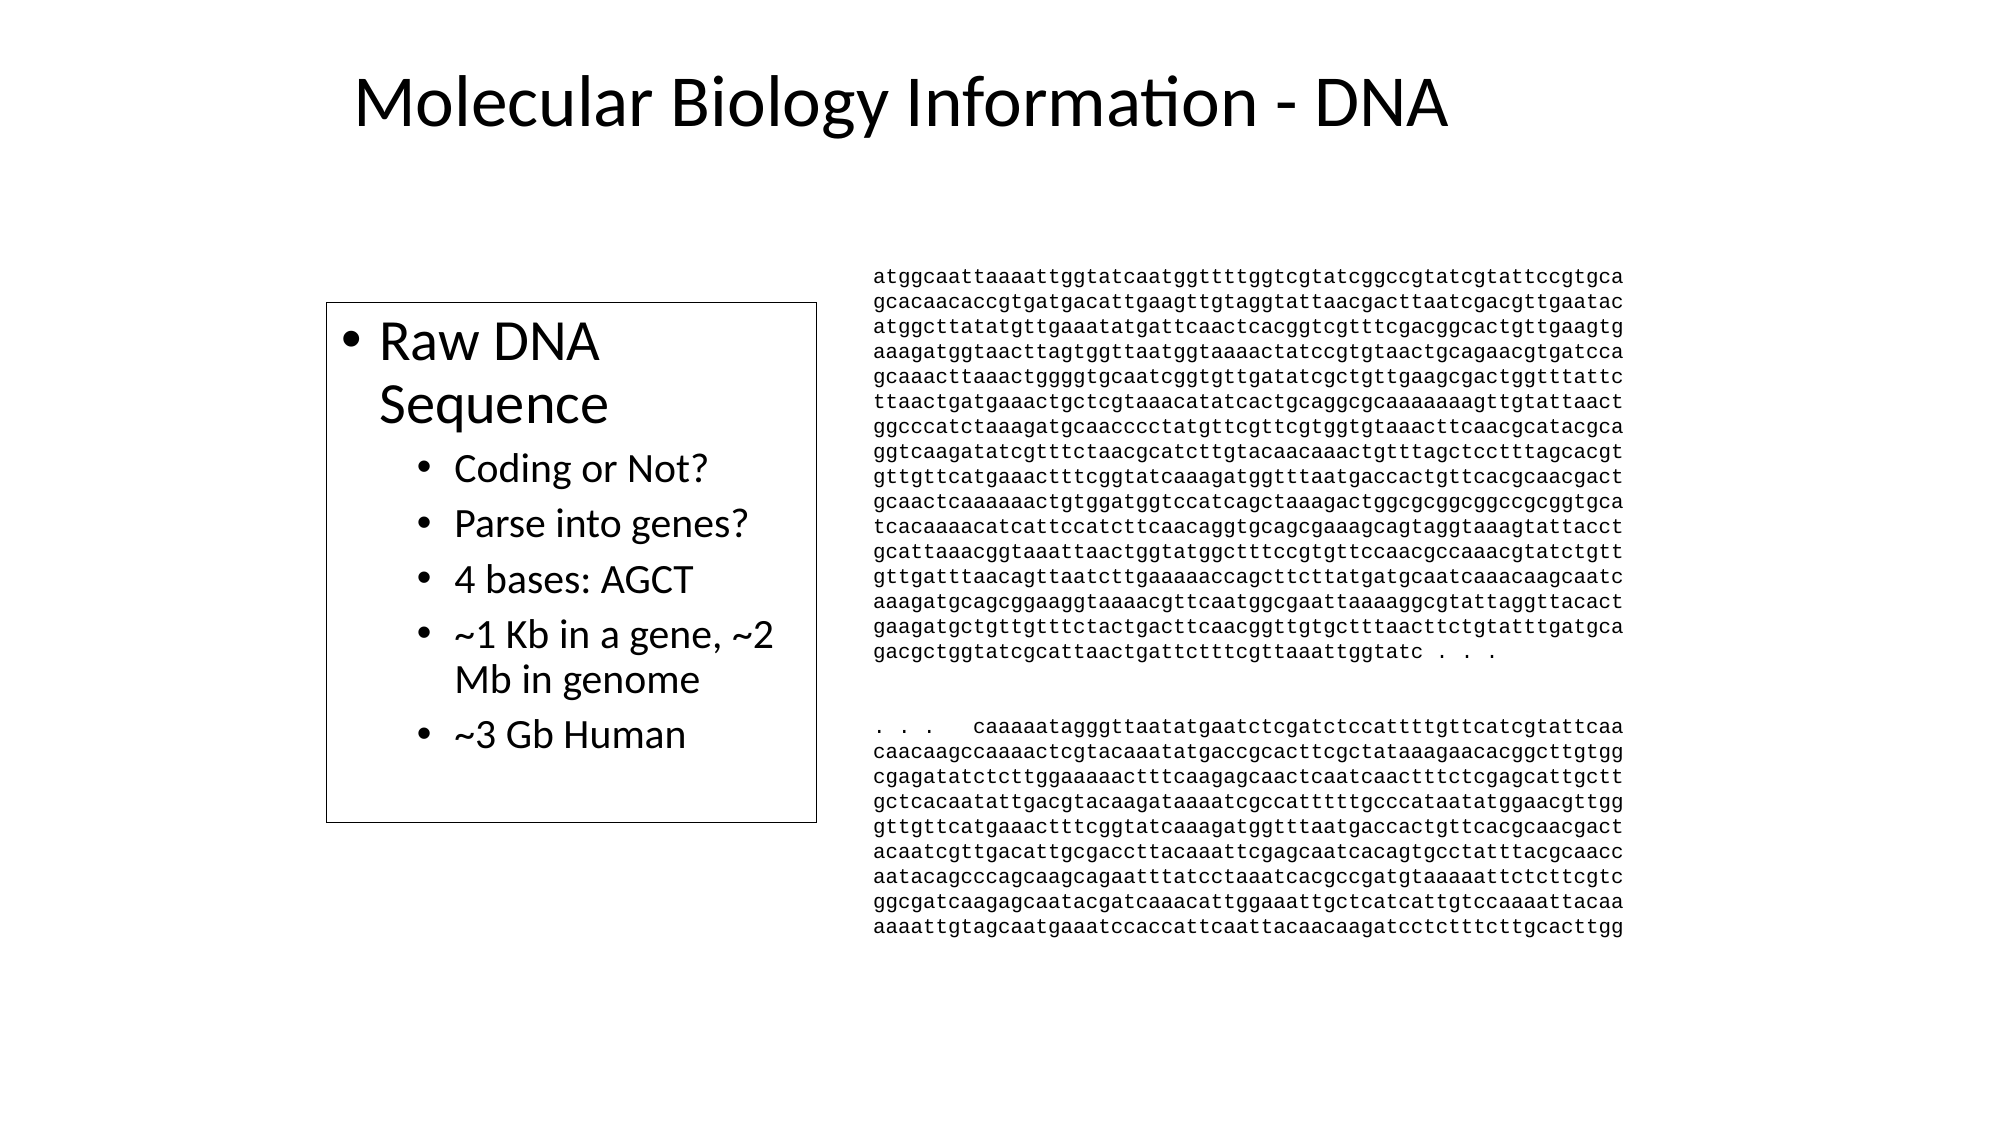

# Molecular Biology Information - DNA
atggcaattaaaattggtatcaatggttttggtcgtatcggccgtatcgtattccgtgca
gcacaacaccgtgatgacattgaagttgtaggtattaacgacttaatcgacgttgaatac
atggcttatatgttgaaatatgattcaactcacggtcgtttcgacggcactgttgaagtg
aaagatggtaacttagtggttaatggtaaaactatccgtgtaactgcagaacgtgatcca
gcaaacttaaactggggtgcaatcggtgttgatatcgctgttgaagcgactggtttattc
ttaactgatgaaactgctcgtaaacatatcactgcaggcgcaaaaaaagttgtattaact
ggcccatctaaagatgcaacccctatgttcgttcgtggtgtaaacttcaacgcatacgca
ggtcaagatatcgtttctaacgcatcttgtacaacaaactgtttagctcctttagcacgt
gttgttcatgaaactttcggtatcaaagatggtttaatgaccactgttcacgcaacgact
gcaactcaaaaaactgtggatggtccatcagctaaagactggcgcggcggccgcggtgca
tcacaaaacatcattccatcttcaacaggtgcagcgaaagcagtaggtaaagtattacct
gcattaaacggtaaattaactggtatggctttccgtgttccaacgccaaacgtatctgtt
gttgatttaacagttaatcttgaaaaaccagcttcttatgatgcaatcaaacaagcaatc
aaagatgcagcggaaggtaaaacgttcaatggcgaattaaaaggcgtattaggttacact
gaagatgctgttgtttctactgacttcaacggttgtgctttaacttctgtatttgatgca
gacgctggtatcgcattaactgattctttcgttaaattggtatc . . .

. . .   caaaaatagggttaatatgaatctcgatctccattttgttcatcgtattcaa
caacaagccaaaactcgtacaaatatgaccgcacttcgctataaagaacacggcttgtgg
cgagatatctcttggaaaaactttcaagagcaactcaatcaactttctcgagcattgctt
gctcacaatattgacgtacaagataaaatcgccatttttgcccataatatggaacgttgg
gttgttcatgaaactttcggtatcaaagatggtttaatgaccactgttcacgcaacgact
acaatcgttgacattgcgaccttacaaattcgagcaatcacagtgcctatttacgcaacc
aatacagcccagcaagcagaatttatcctaaatcacgccgatgtaaaaattctcttcgtc
ggcgatcaagagcaatacgatcaaacattggaaattgctcatcattgtccaaaattacaa
aaaattgtagcaatgaaatccaccattcaattacaacaagatcctctttcttgcacttgg

Raw DNA Sequence
Coding or Not?
Parse into genes?
4 bases: AGCT
~1 Kb in a gene, ~2 Mb in genome
~3 Gb Human